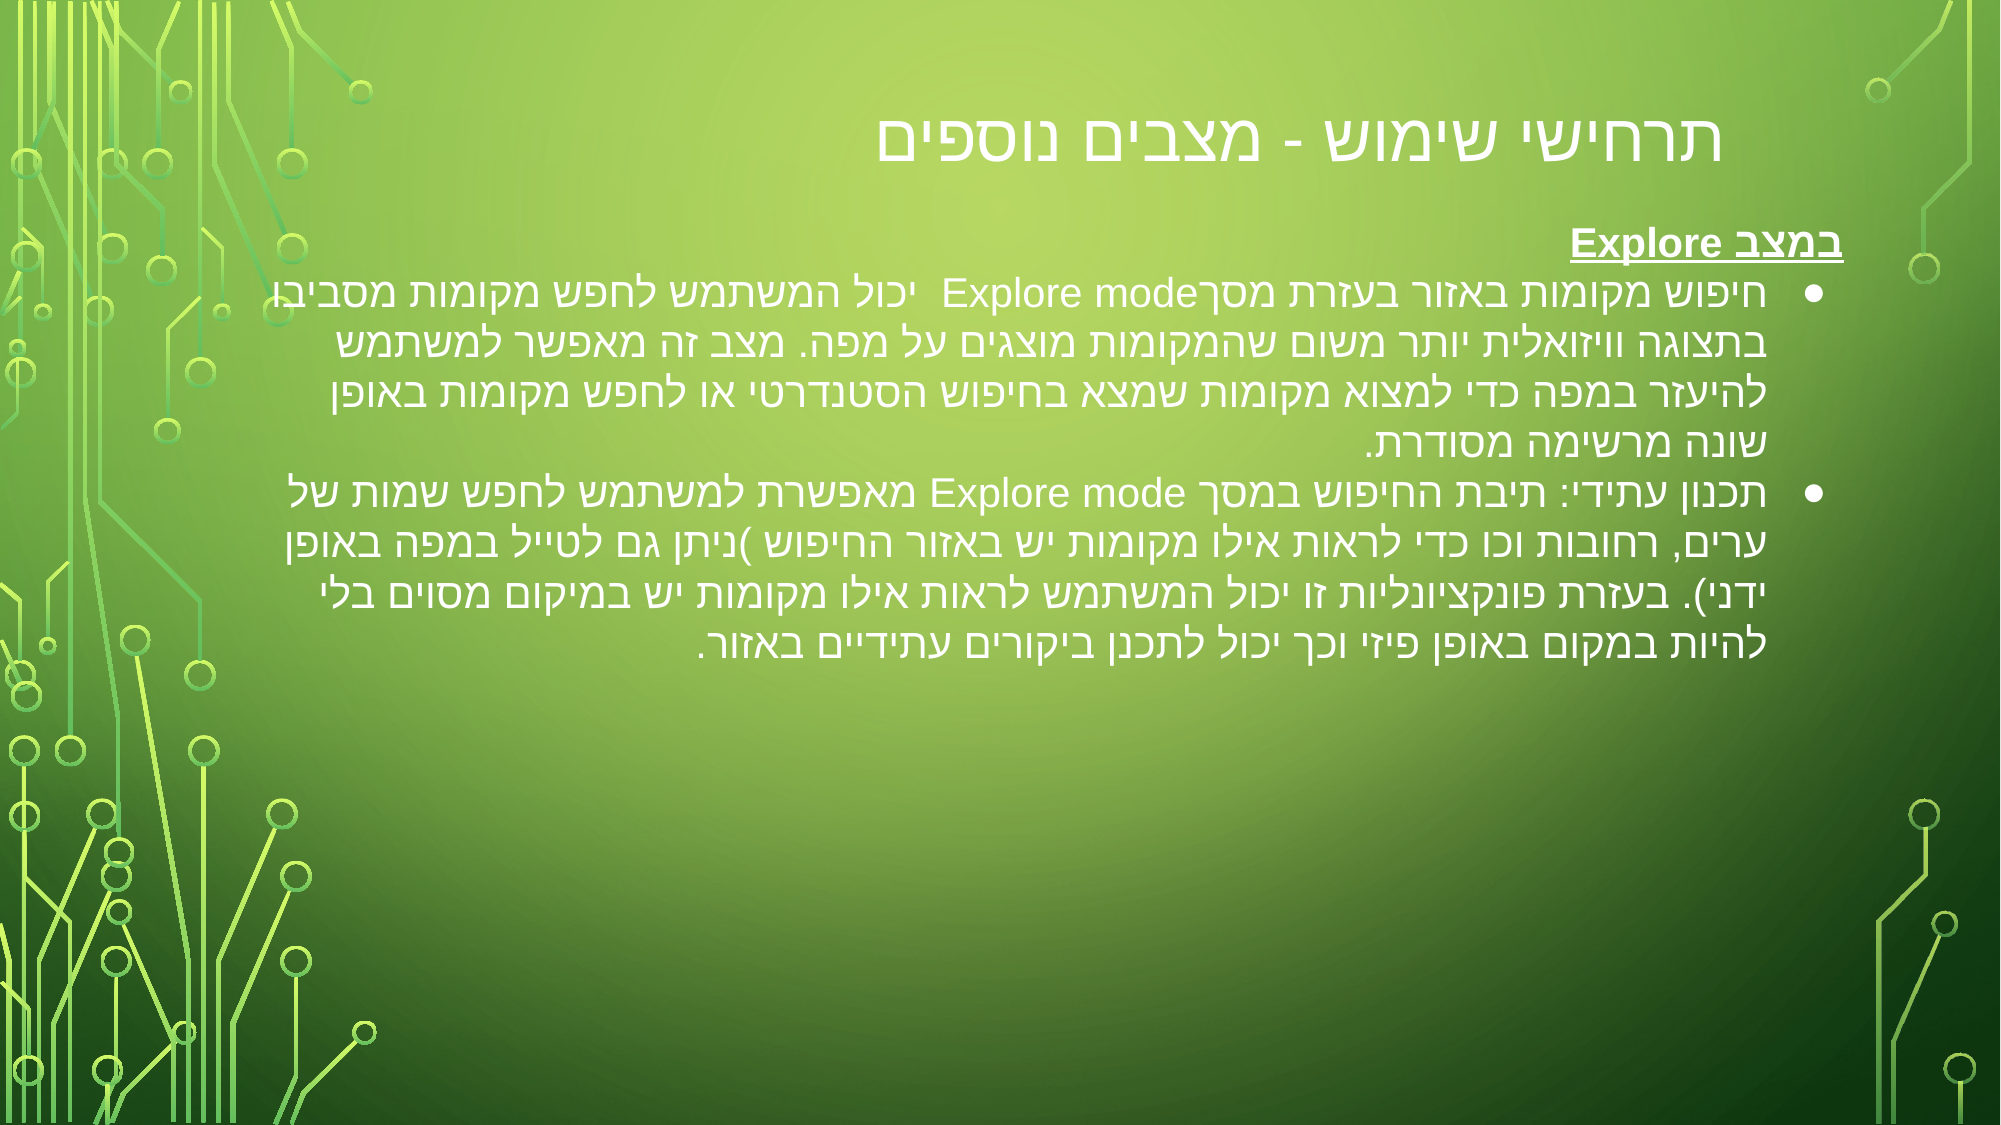

# תרחישי שימוש - מצבים נוספים
במצב Explore
חיפוש מקומות באזור בעזרת מסךExplore mode  יכול המשתמש לחפש מקומות מסביבו בתצוגה וויזואלית יותר משום שהמקומות מוצגים על מפה. מצב זה מאפשר למשתמש להיעזר במפה כדי למצוא מקומות שמצא בחיפוש הסטנדרטי או לחפש מקומות באופן שונה מרשימה מסודרת.
תכנון עתידי: תיבת החיפוש במסך Explore mode מאפשרת למשתמש לחפש שמות של ערים, רחובות וכו כדי לראות אילו מקומות יש באזור החיפוש )ניתן גם לטייל במפה באופן ידני). בעזרת פונקציונליות זו יכול המשתמש לראות אילו מקומות יש במיקום מסוים בלי להיות במקום באופן פיזי וכך יכול לתכנן ביקורים עתידיים באזור.